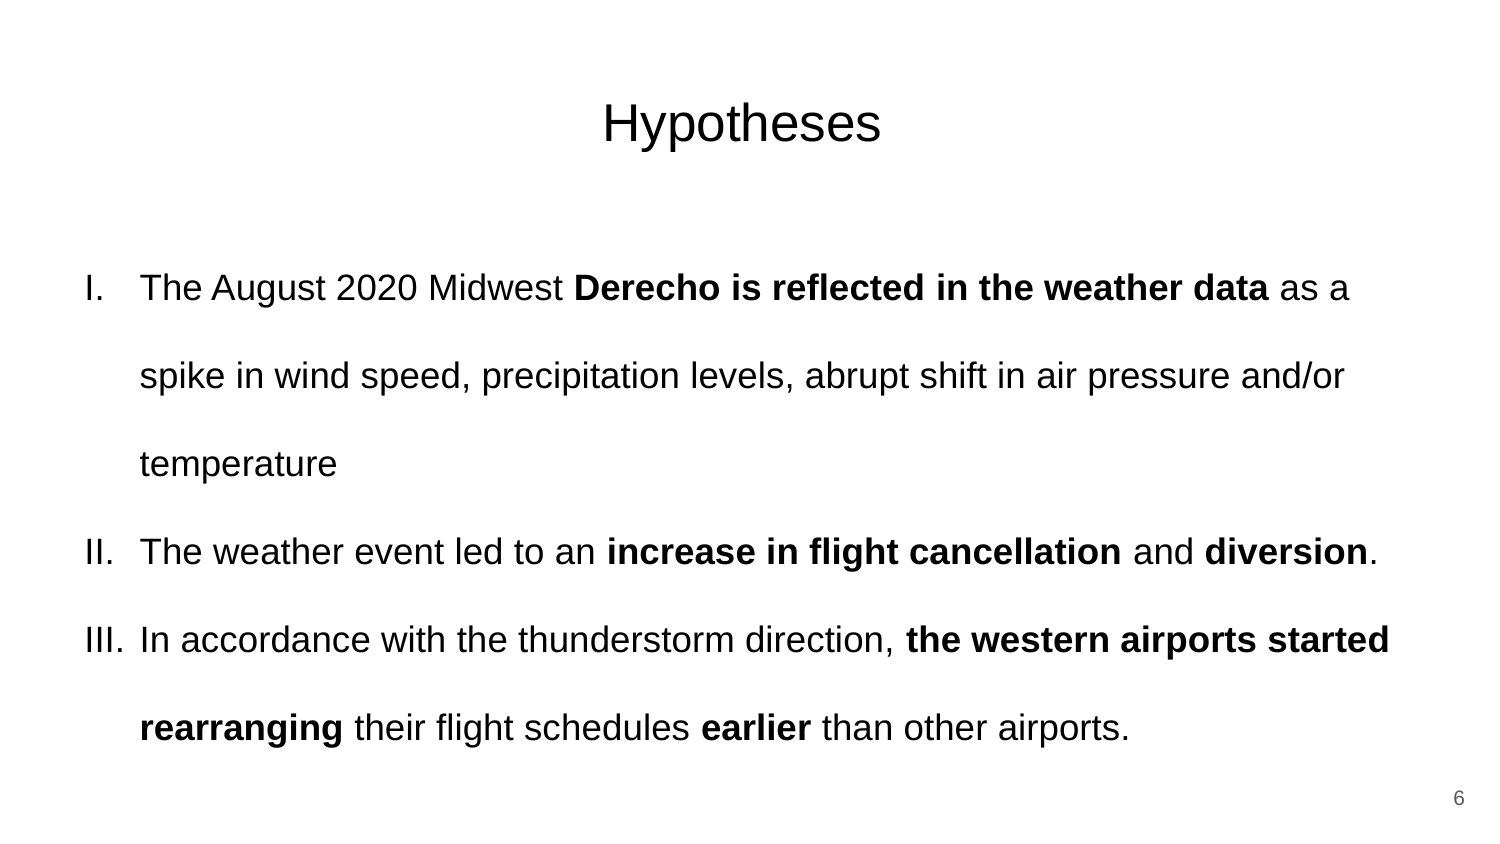

# Hypotheses
The August 2020 Midwest Derecho is reflected in the weather data as a spike in wind speed, precipitation levels, abrupt shift in air pressure and/or temperature
The weather event led to an increase in flight cancellation and diversion.
In accordance with the thunderstorm direction, the western airports started rearranging their flight schedules earlier than other airports.
6